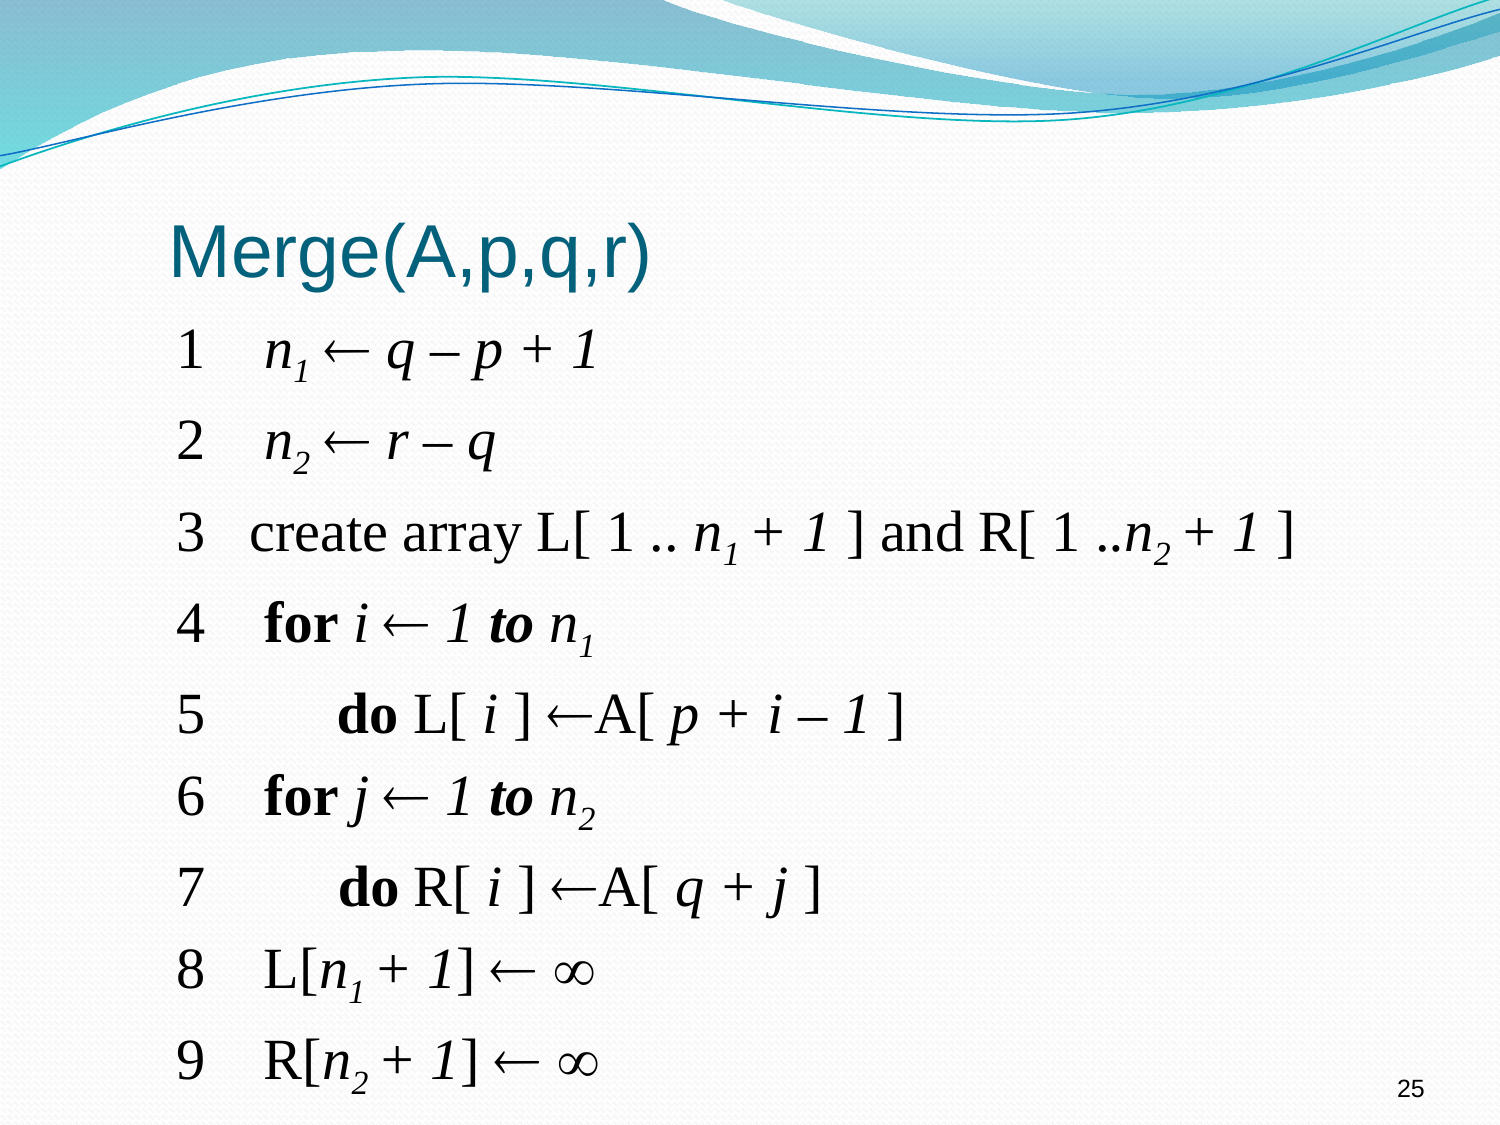

# Merge(A,p,q,r)
 1    n1 ← q – p + 1
 2    n2 ← r – q
 3   create array L[ 1 .. n1 + 1 ] and R[ 1 ..n2 + 1 ]
 4    for i ← 1 to n1
 5         do L[ i ] ←A[ p + i – 1 ]
 6    for j ← 1 to n2
 7	         do R[ i ] ←A[ q + j ]
 8    L[n1 + 1] ← ∞
 9    R[n2 + 1] ← ∞

25